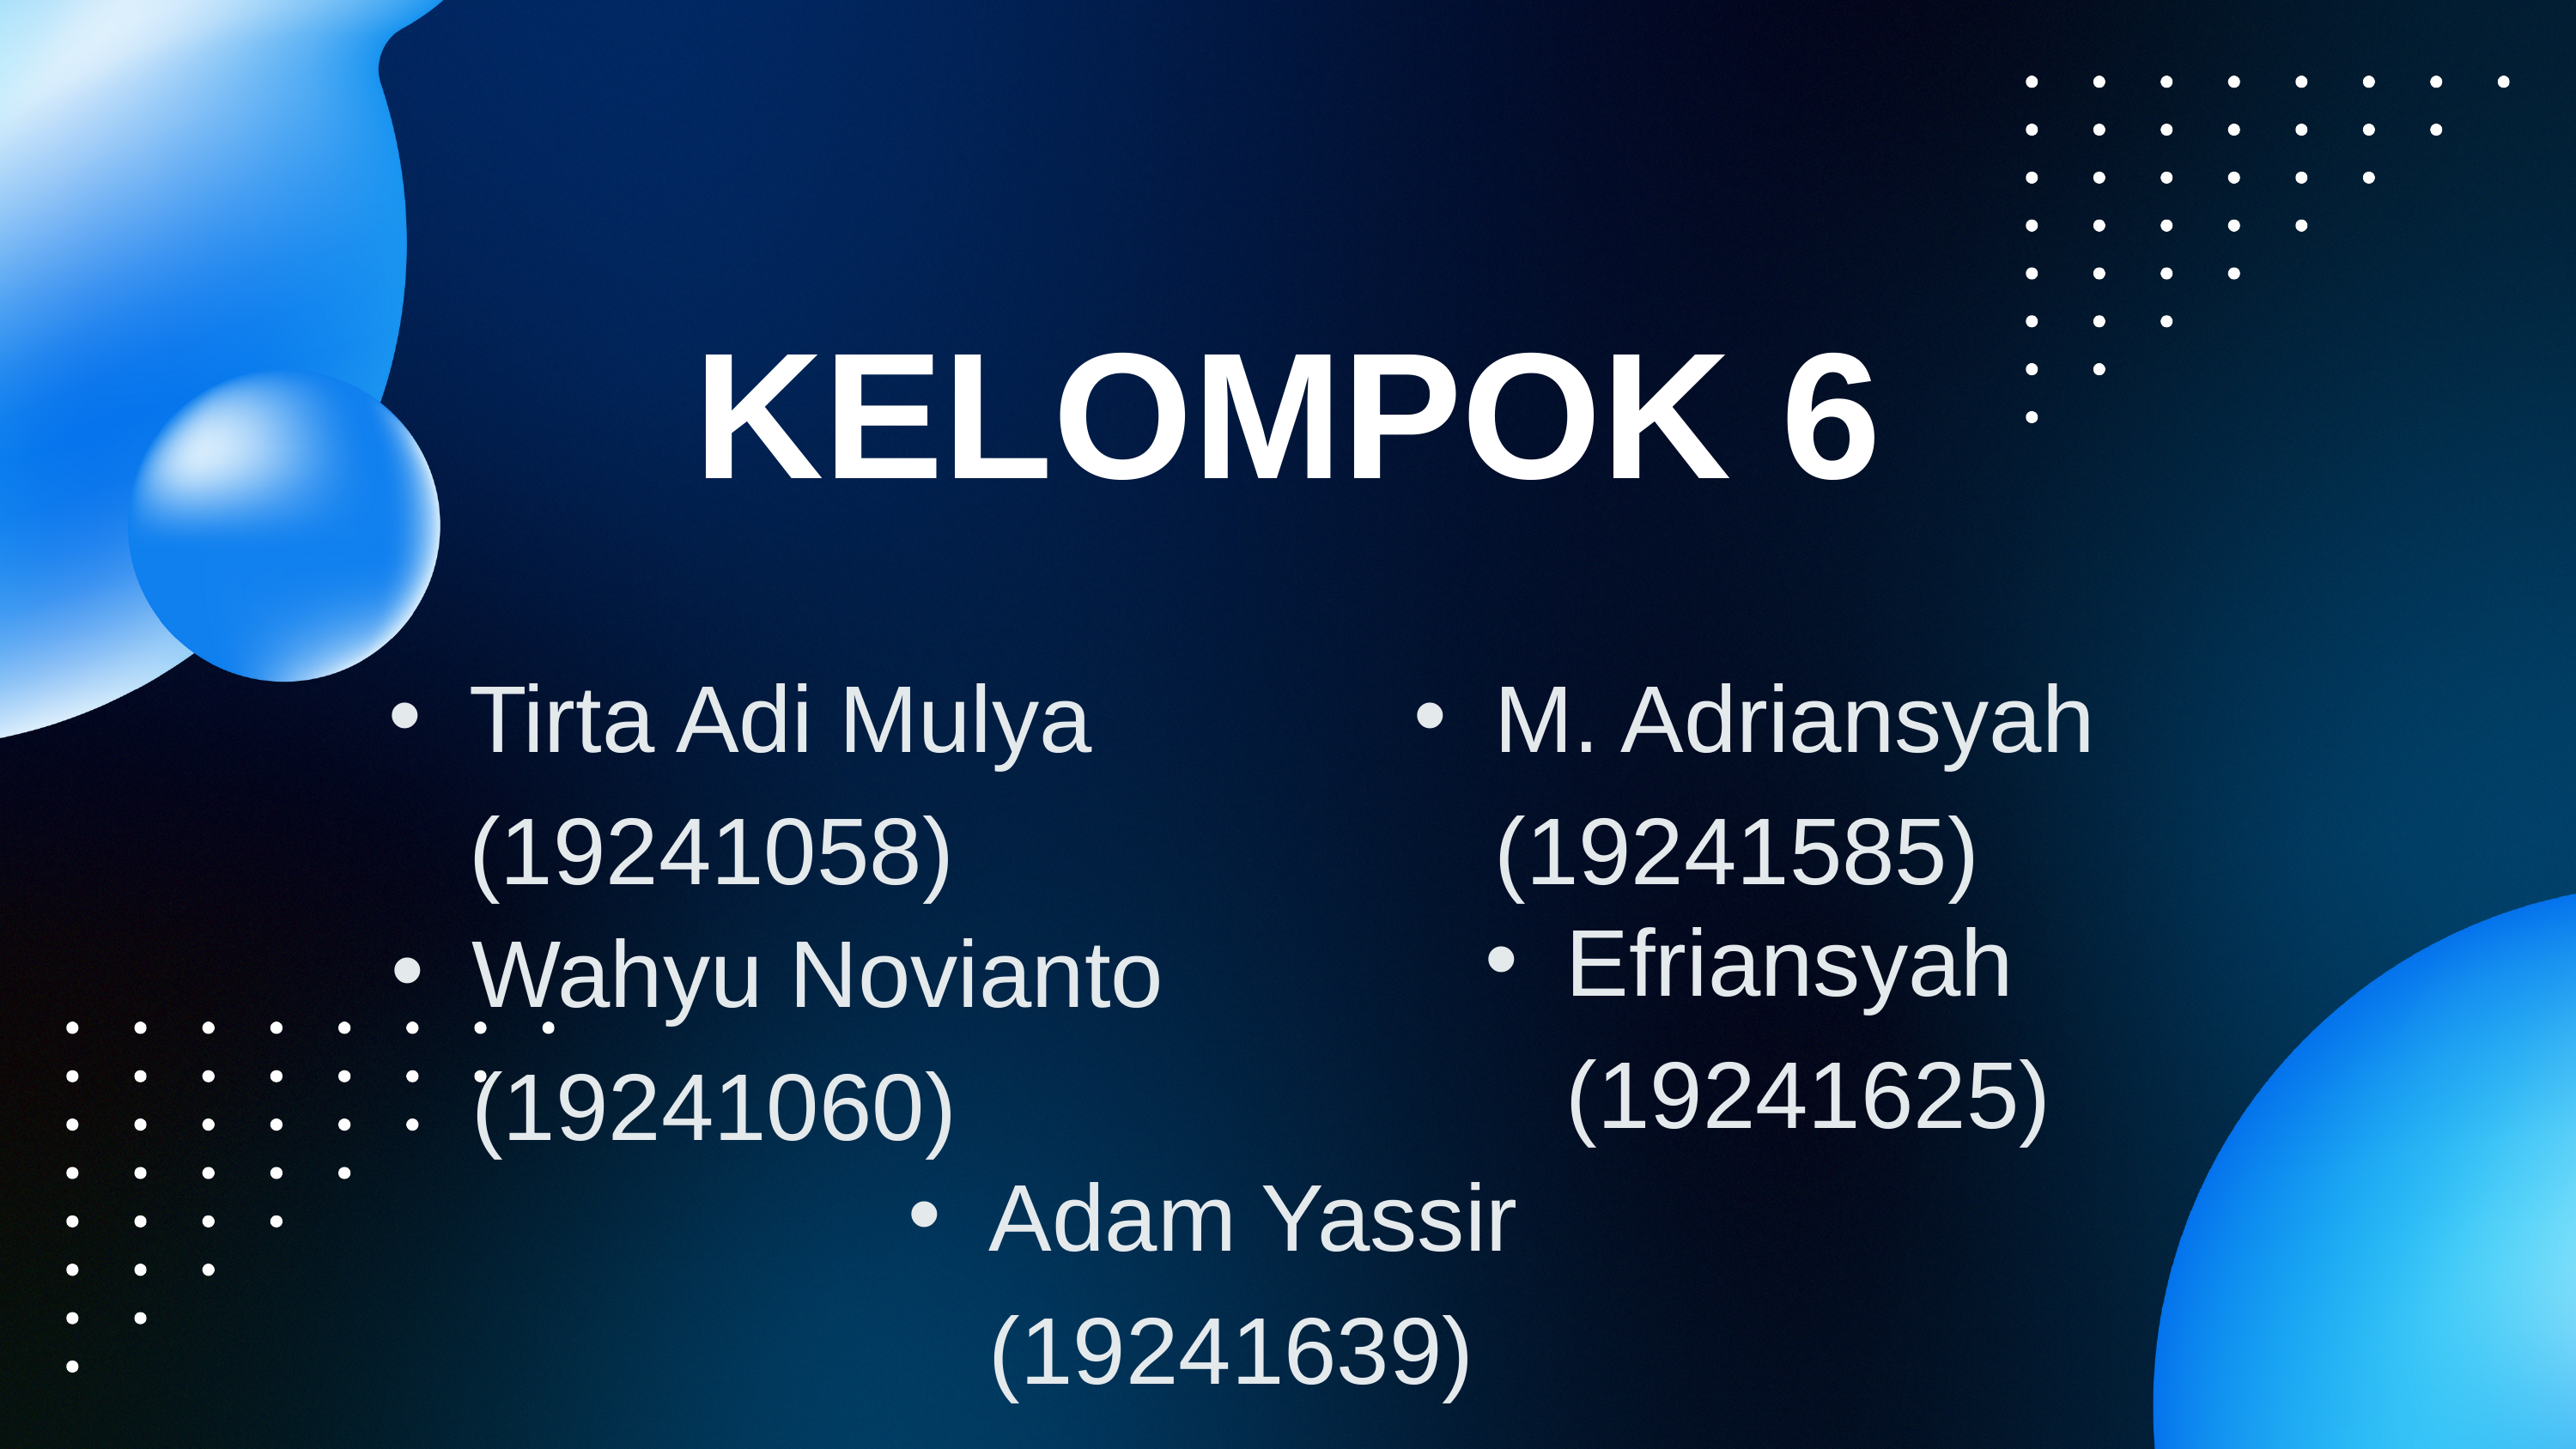

KELOMPOK 6
Tirta Adi Mulya  (19241058)

M. Adriansyah    (19241585)

Efriansyah          (19241625)
Wahyu Novianto (19241060)

Adam Yassir        (19241639)